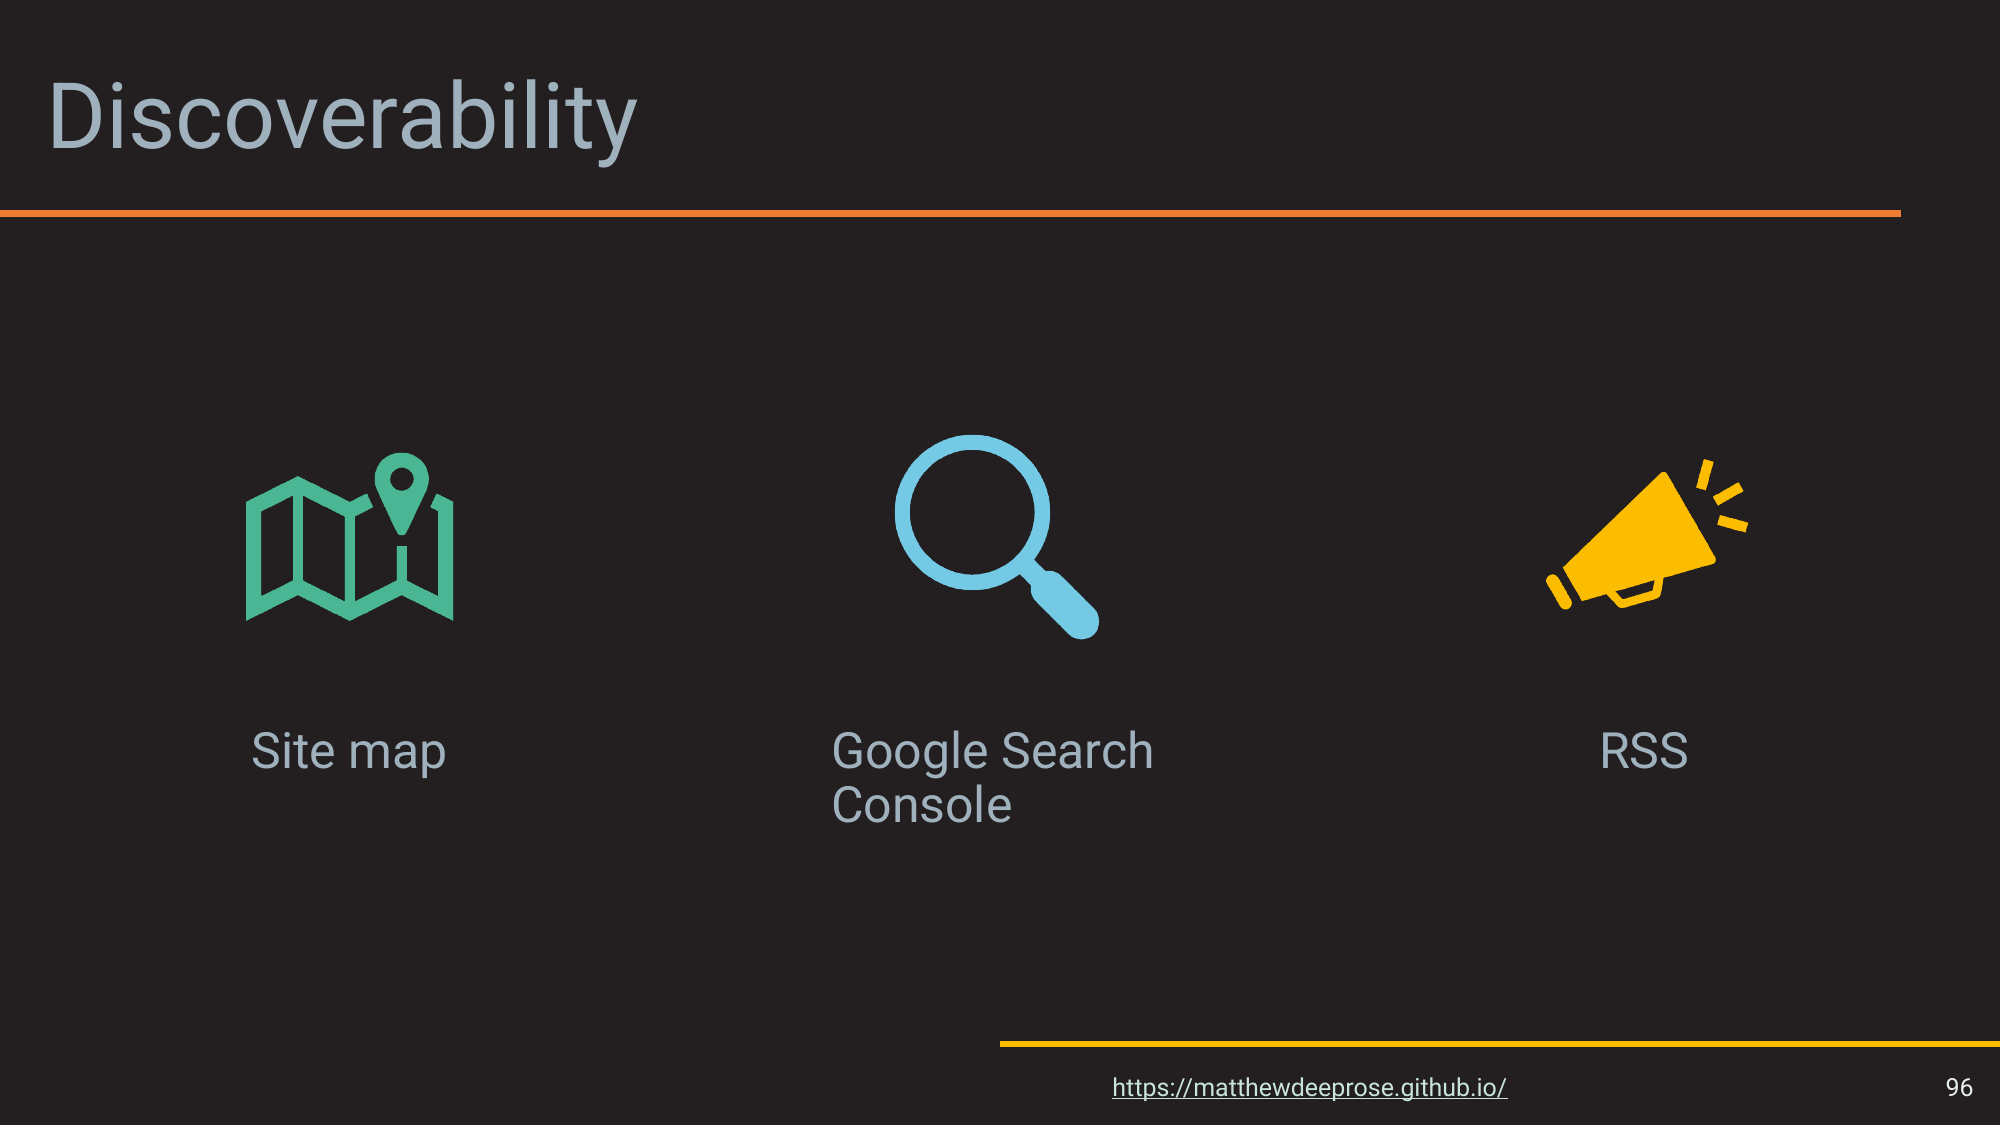

# Discoverability
Site map
Google Search Console
RSS
96
https://matthewdeeprose.github.io/